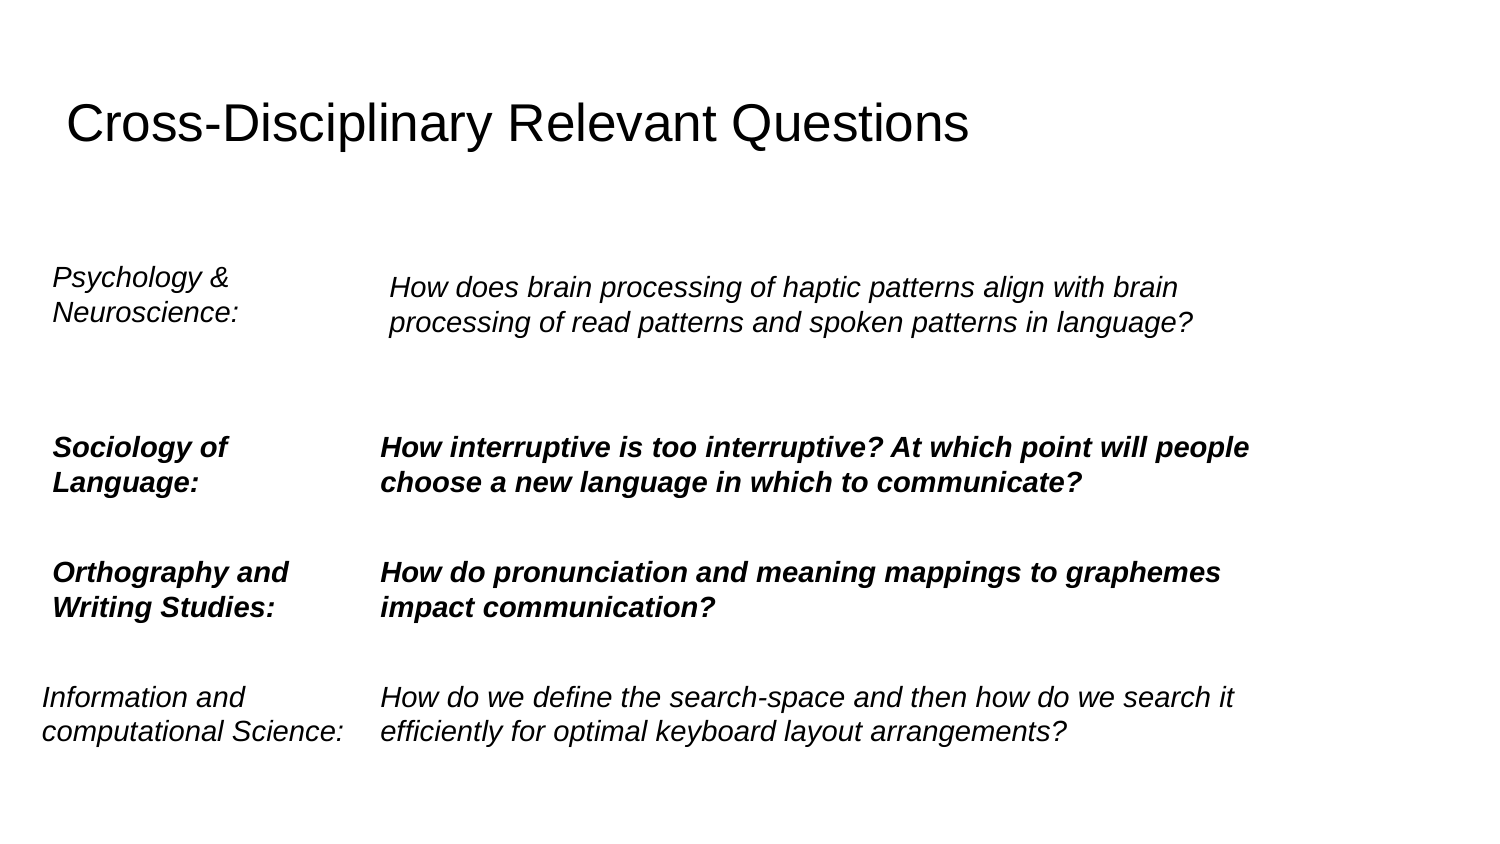

# Cross-Disciplinary Relevant Questions
Psychology & Neuroscience:
How does brain processing of haptic patterns align with brain processing of read patterns and spoken patterns in language?
Sociology of Language:
How interruptive is too interruptive? At which point will people choose a new language in which to communicate?
Orthography and Writing Studies:
How do pronunciation and meaning mappings to graphemes impact communication?
Information and computational Science:
How do we define the search-space and then how do we search it efficiently for optimal keyboard layout arrangements?